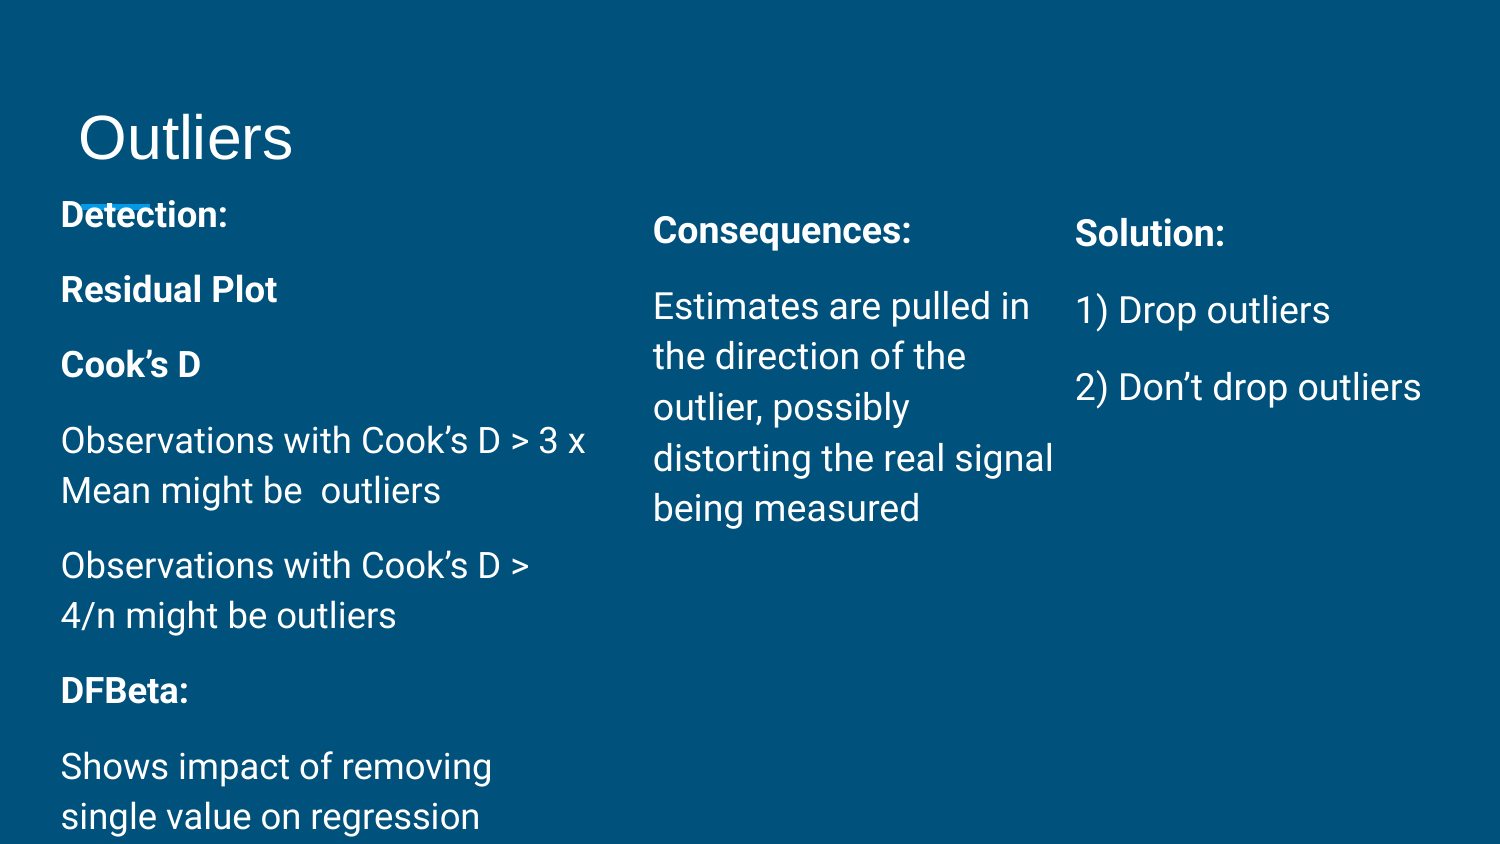

# Outliers
Detection:
Residual Plot
Cook’s D
Observations with Cook’s D > 3 x Mean might be  outliers
Observations with Cook’s D > 4/n might be outliers
DFBeta:
Shows impact of removing single value on regression equation
Consequences:
Estimates are pulled in the direction of the outlier, possibly distorting the real signal being measured

Solution:
1) Drop outliers
2) Don’t drop outliers